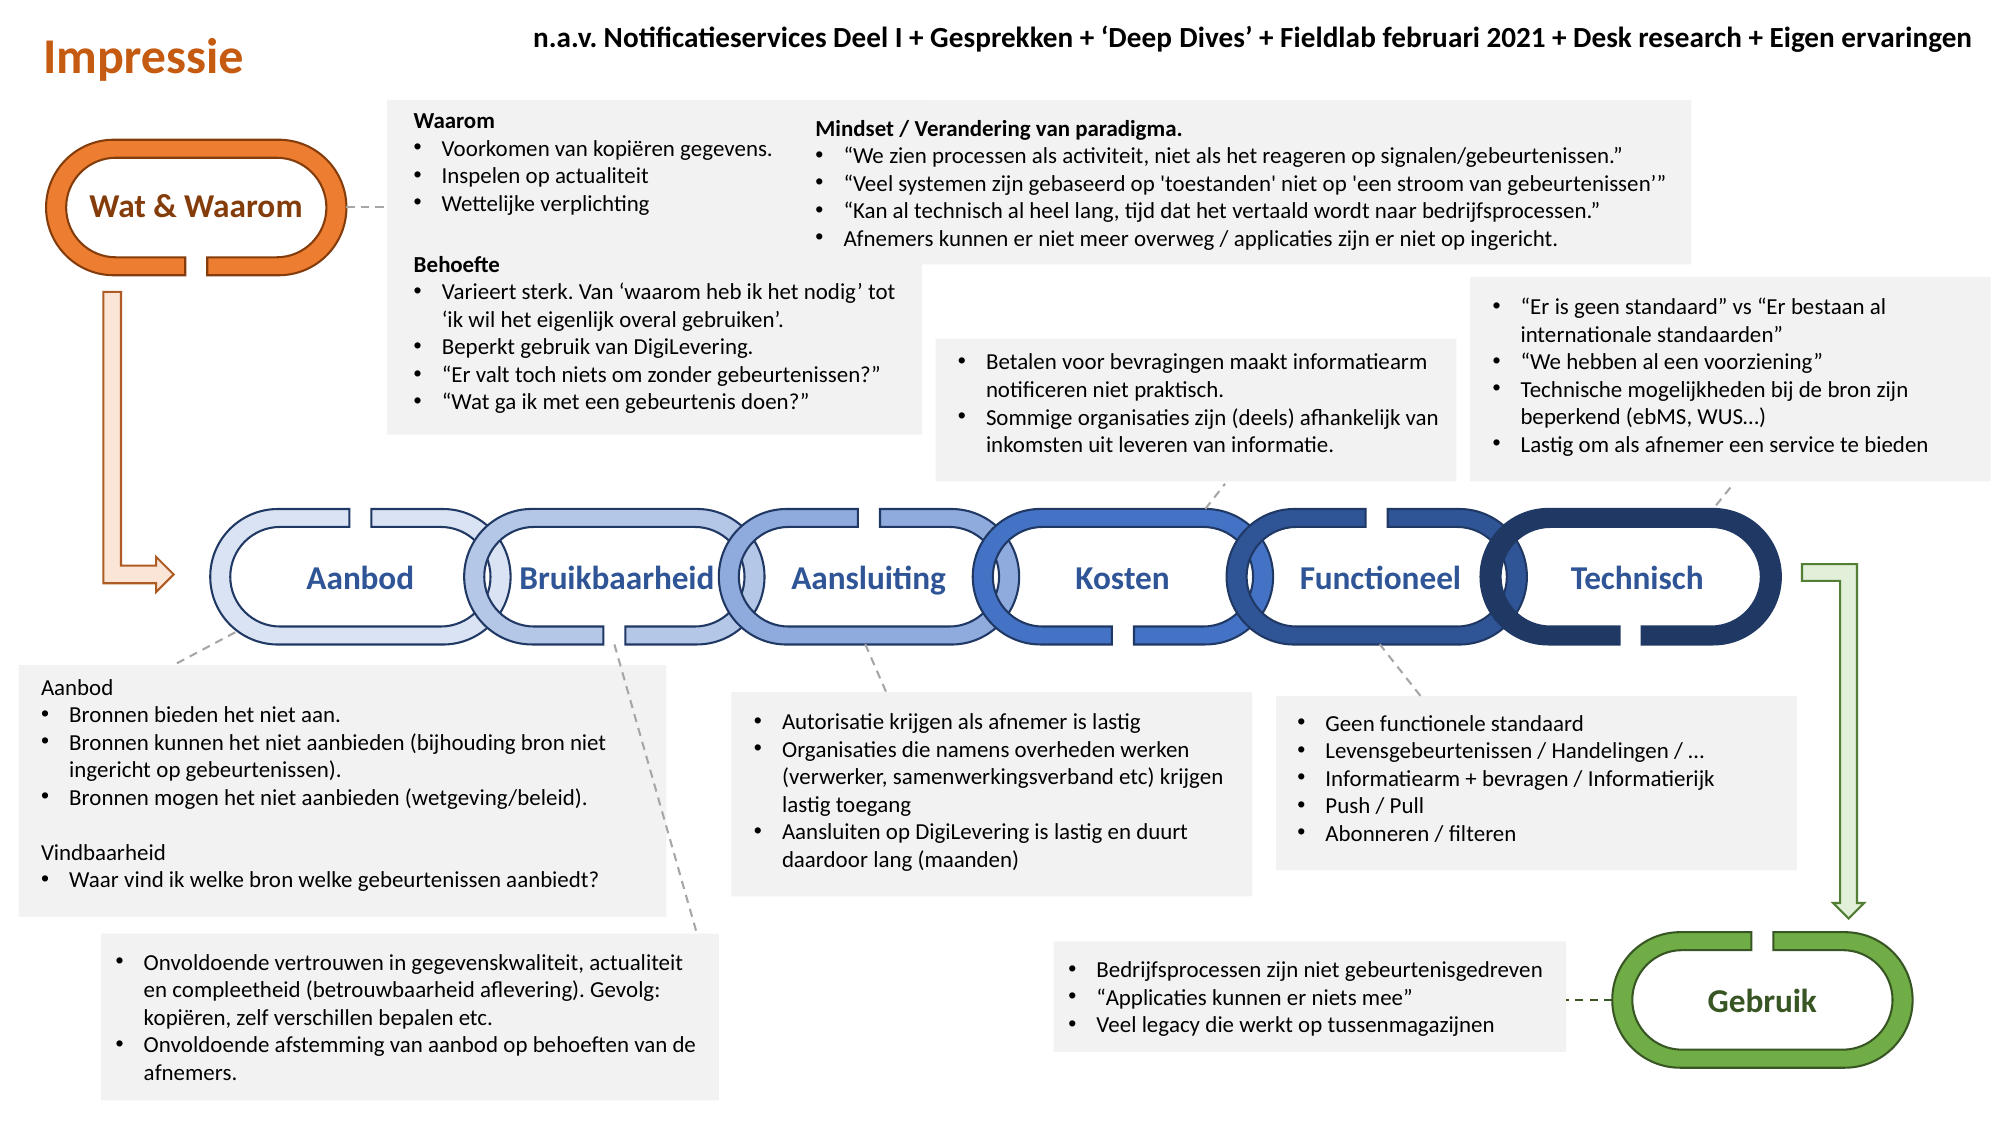

n.a.v. Notificatieservices Deel I + Gesprekken + ‘Deep Dives’ + Fieldlab februari 2021 + Desk research + Eigen ervaringen​
Impressie
Waarom
Voorkomen van kopiëren gegevens.
Inspelen op actualiteit
Wettelijke verplichting

Mindset / Verandering van paradigma.
“We zien processen als activiteit, niet als het reageren op signalen/gebeurtenissen.”
“Veel systemen zijn gebaseerd op 'toestanden' niet op 'een stroom van gebeurtenissen’”
“Kan al technisch al heel lang, tijd dat het vertaald wordt naar bedrijfsprocessen.”
Afnemers kunnen er niet meer overweg / applicaties zijn er niet op ingericht.
Behoefte
Varieert sterk. Van ‘waarom heb ik het nodig’ tot ‘ik wil het eigenlijk overal gebruiken’.
Beperkt gebruik van DigiLevering.
“Er valt toch niets om zonder gebeurtenissen?”
“Wat ga ik met een gebeurtenis doen?”

Wat & Waarom

“Er is geen standaard” vs “Er bestaan al internationale standaarden”
“We hebben al een voorziening”
Technische mogelijkheden bij de bron zijn beperkend (ebMS, WUS…)
Lastig om als afnemer een service te bieden

Betalen voor bevragingen maakt informatiearm notificeren niet praktisch.
Sommige organisaties zijn (deels) afhankelijk van inkomsten uit leveren van informatie.

Aanbod

Bruikbaarheid

Aansluiting

Kosten

Functioneel

Technisch

Aanbod
Bronnen bieden het niet aan.
Bronnen kunnen het niet aanbieden (bijhouding bron niet ingericht op gebeurtenissen).
Bronnen mogen het niet aanbieden (wetgeving/beleid).

Vindbaarheid
Waar vind ik welke bron welke gebeurtenissen aanbiedt?

Autorisatie krijgen als afnemer is lastig
Organisaties die namens overheden werken (verwerker, samenwerkingsverband etc) krijgen lastig toegang
Aansluiten op DigiLevering is lastig en duurt daardoor lang (maanden)

Geen functionele standaard
Levensgebeurtenissen / Handelingen / …
Informatiearm + bevragen / Informatierijk
Push / Pull
Abonneren / filteren

Onvoldoende vertrouwen in gegevenskwaliteit, actualiteit en compleetheid (betrouwbaarheid aflevering). Gevolg: kopiëren, zelf verschillen bepalen etc.
Onvoldoende afstemming van aanbod op behoeften van de afnemers.

Gebruik

Bedrijfsprocessen zijn niet gebeurtenisgedreven
“Applicaties kunnen er niets mee”
Veel legacy die werkt op tussenmagazijnen